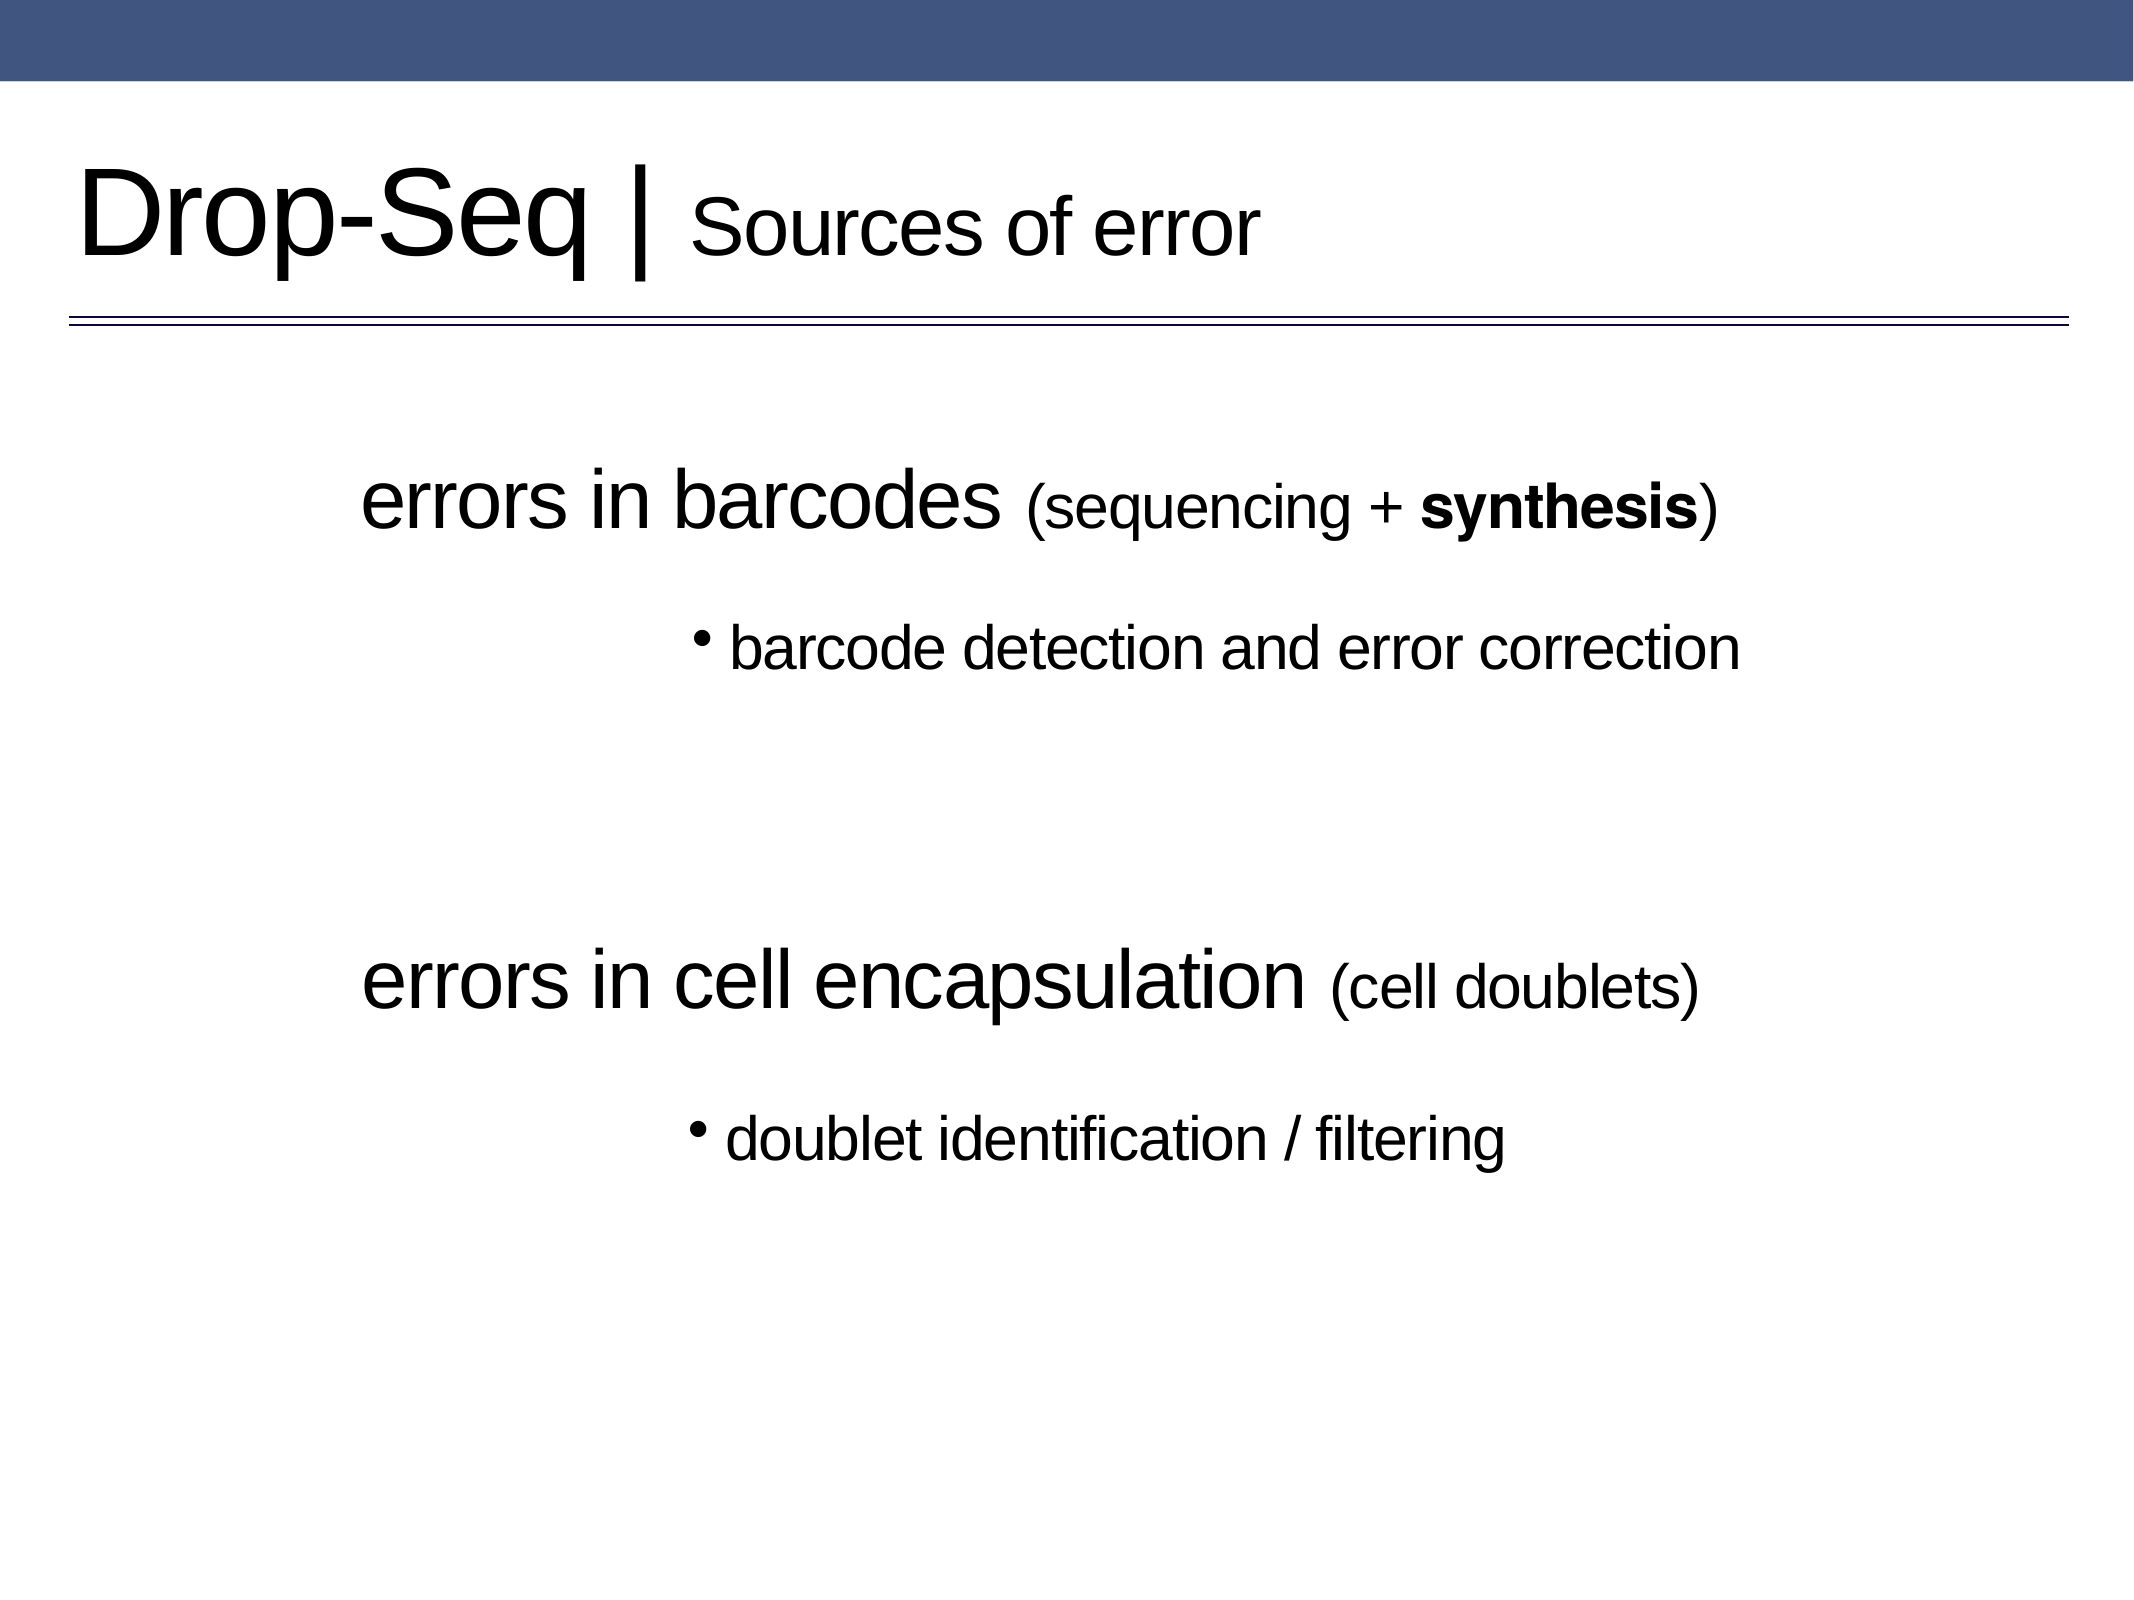

Drop-Seq | Sources of error
errors in barcodes (sequencing + synthesis)
barcode detection and error correction
errors in cell encapsulation (cell doublets)
doublet identification / filtering